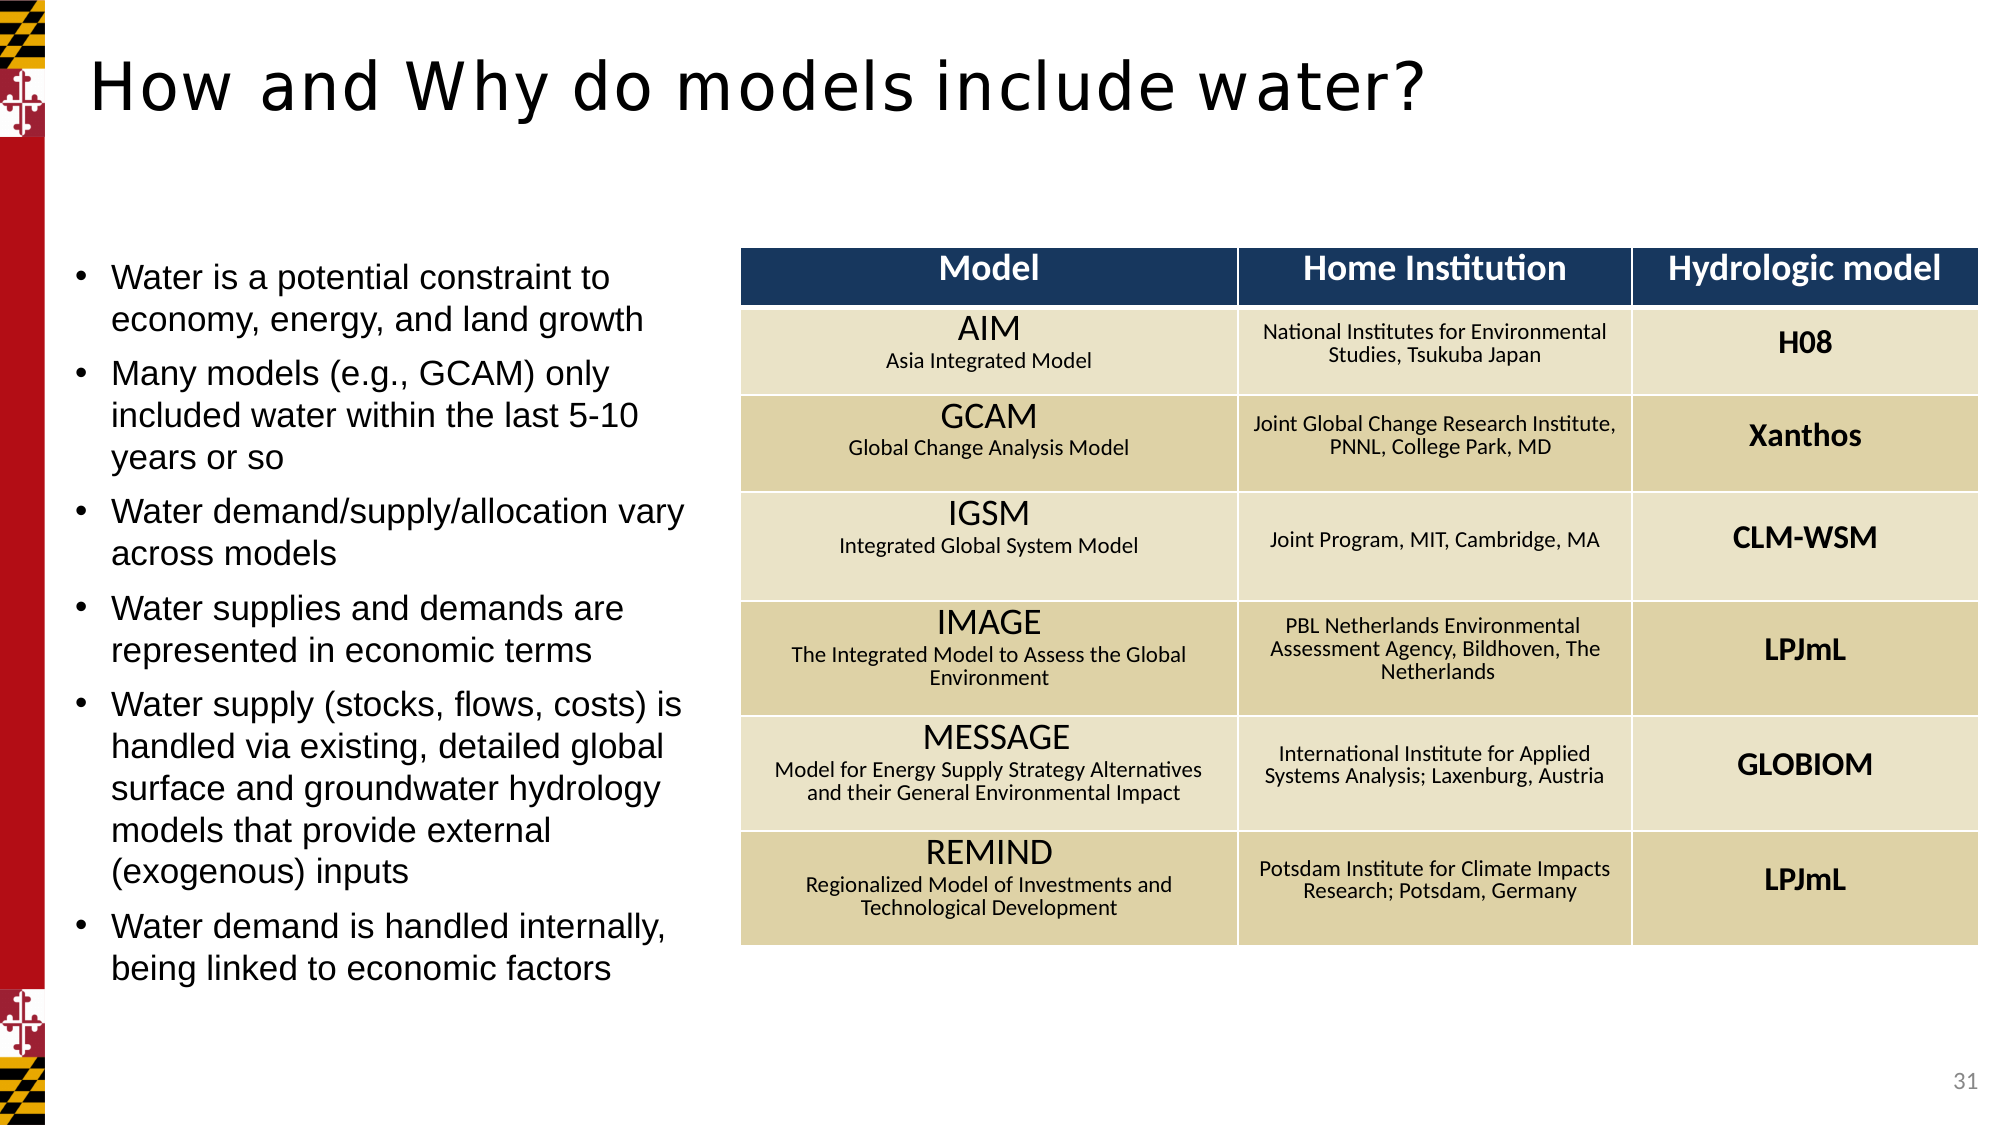

# How and Why do models include water?
Water is a potential constraint to economy, energy, and land growth
Many models (e.g., GCAM) only included water within the last 5-10 years or so
Water demand/supply/allocation vary across models
Water supplies and demands are represented in economic terms
Water supply (stocks, flows, costs) is handled via existing, detailed global surface and groundwater hydrology models that provide external (exogenous) inputs
Water demand is handled internally, being linked to economic factors
| Model | Home Institution | Hydrologic model |
| --- | --- | --- |
| AIM Asia Integrated Model | National Institutes for Environmental Studies, Tsukuba Japan | H08 |
| GCAM Global Change Analysis Model | Joint Global Change Research Institute, PNNL, College Park, MD | Xanthos |
| IGSM Integrated Global System Model | Joint Program, MIT, Cambridge, MA | CLM-WSM |
| IMAGE The Integrated Model to Assess the Global Environment | PBL Netherlands Environmental Assessment Agency, Bildhoven, The Netherlands | LPJmL |
| MESSAGE Model for Energy Supply Strategy Alternatives and their General Environmental Impact | International Institute for Applied Systems Analysis; Laxenburg, Austria | GLOBIOM |
| REMIND Regionalized Model of Investments and Technological Development | Potsdam Institute for Climate Impacts Research; Potsdam, Germany | LPJmL |